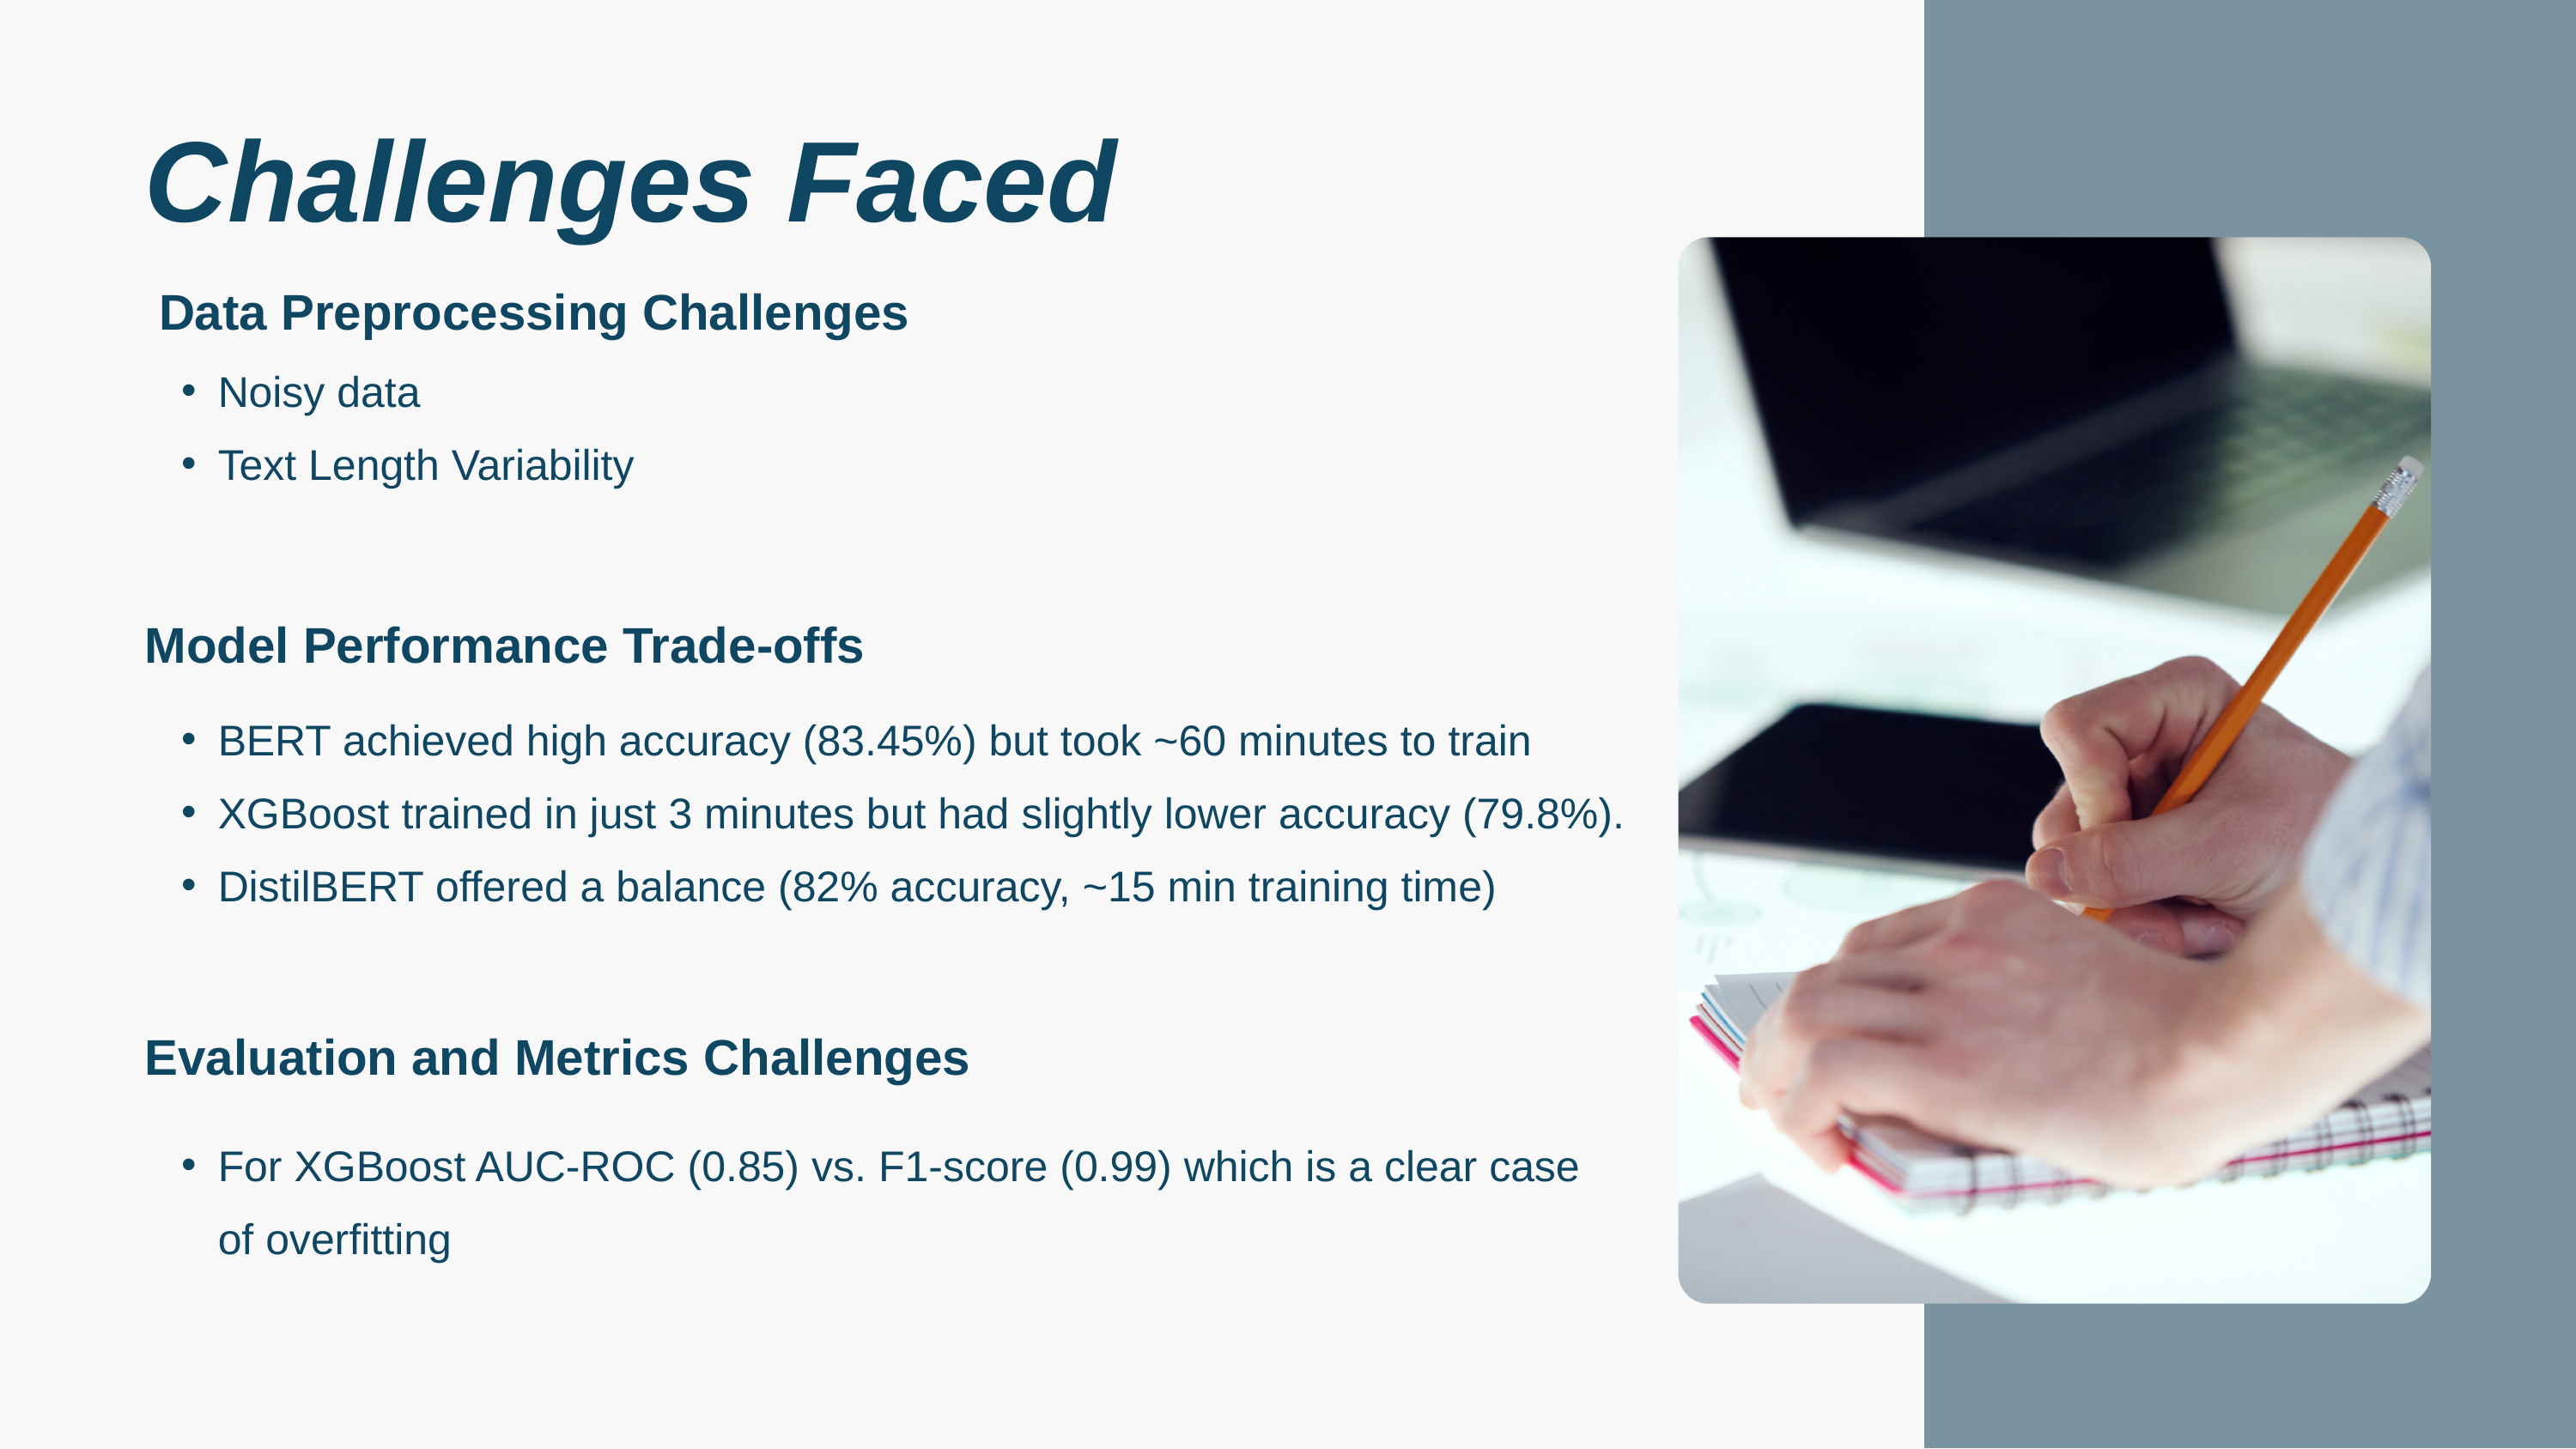

Challenges Faced

 Data Preprocessing Challenges

Noisy data
Text Length Variability
Model Performance Trade-offs
BERT achieved high accuracy (83.45%) but took ~60 minutes to train
XGBoost trained in just 3 minutes but had slightly lower accuracy (79.8%).
DistilBERT offered a balance (82% accuracy, ~15 min training time)

Evaluation and Metrics Challenges

For XGBoost AUC-ROC (0.85) vs. F1-score (0.99) which is a clear case of overfitting